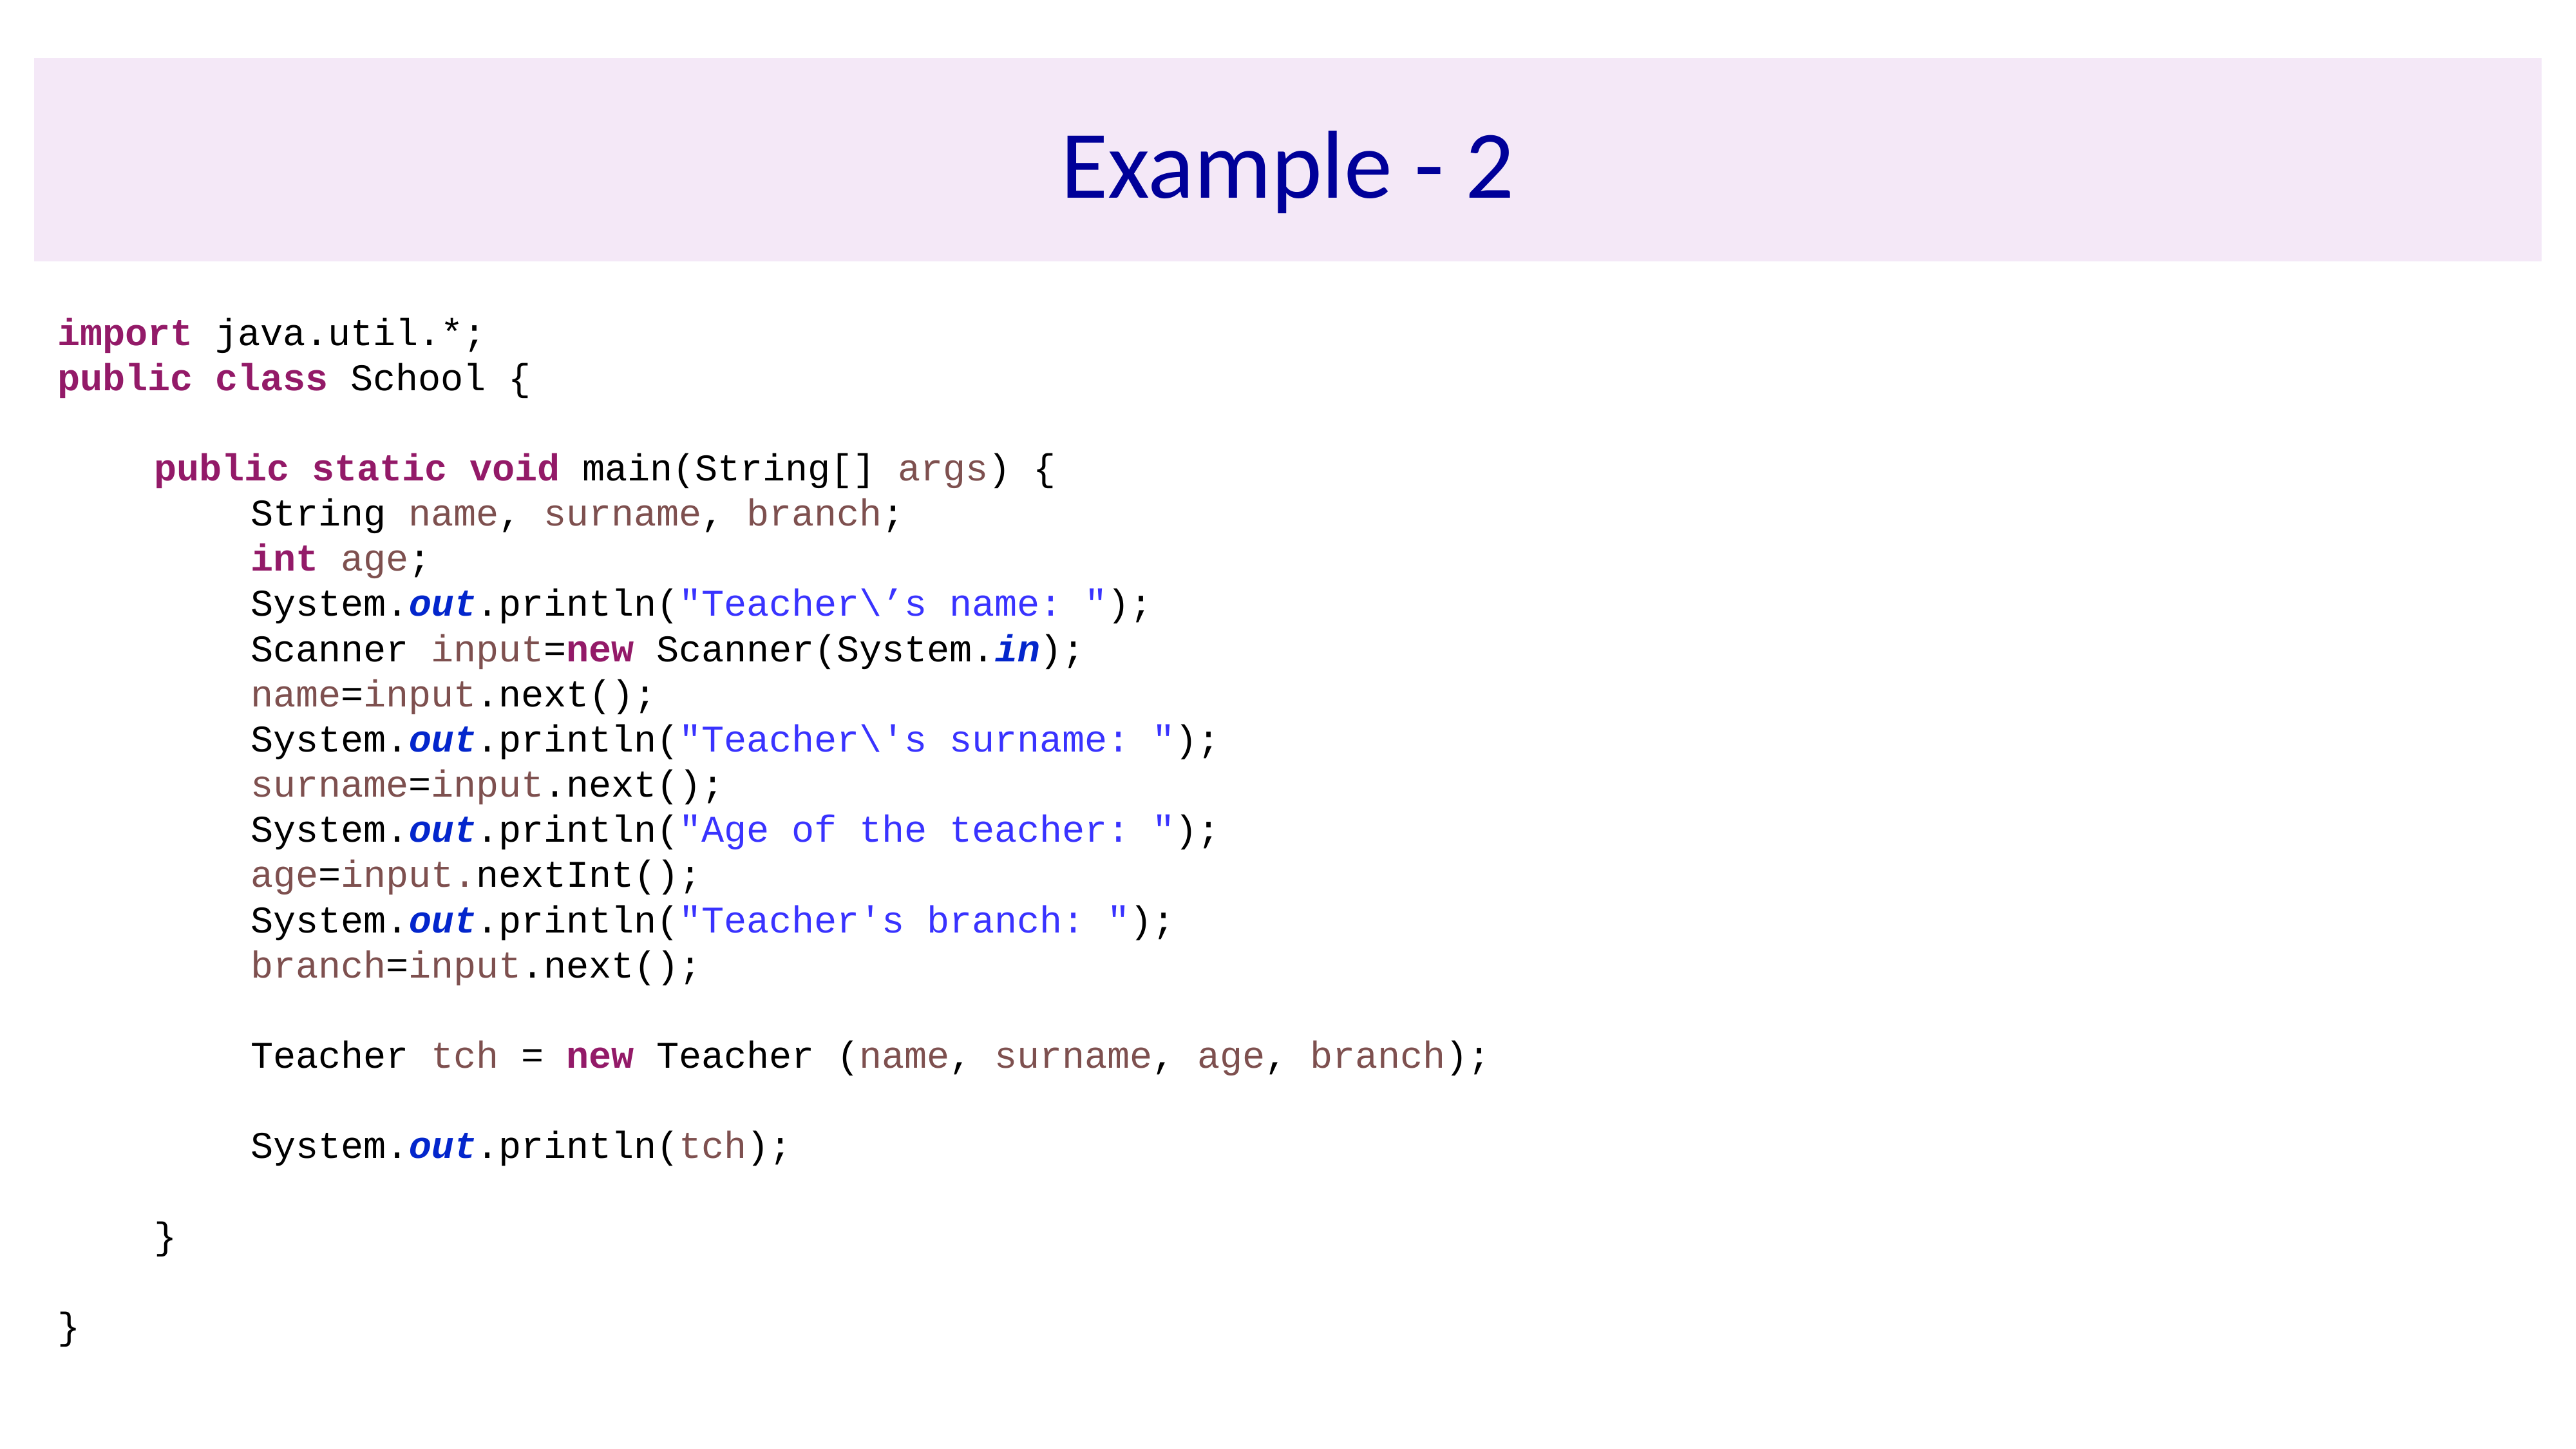

# Example - 2
import java.util.*;
public class School {

	public static void main(String[] args) {
		String name, surname, branch;
		int age;
		System.out.println("Teacher\’s name: ");
		Scanner input=new Scanner(System.in);
		name=input.next();
		System.out.println("Teacher\'s surname: ");
		surname=input.next();
		System.out.println("Age of the teacher: ");
		age=input.nextInt();
		System.out.println("Teacher's branch: ");
		branch=input.next();

		Teacher tch = new Teacher (name, surname, age, branch);

		System.out.println(tch);

	}

}